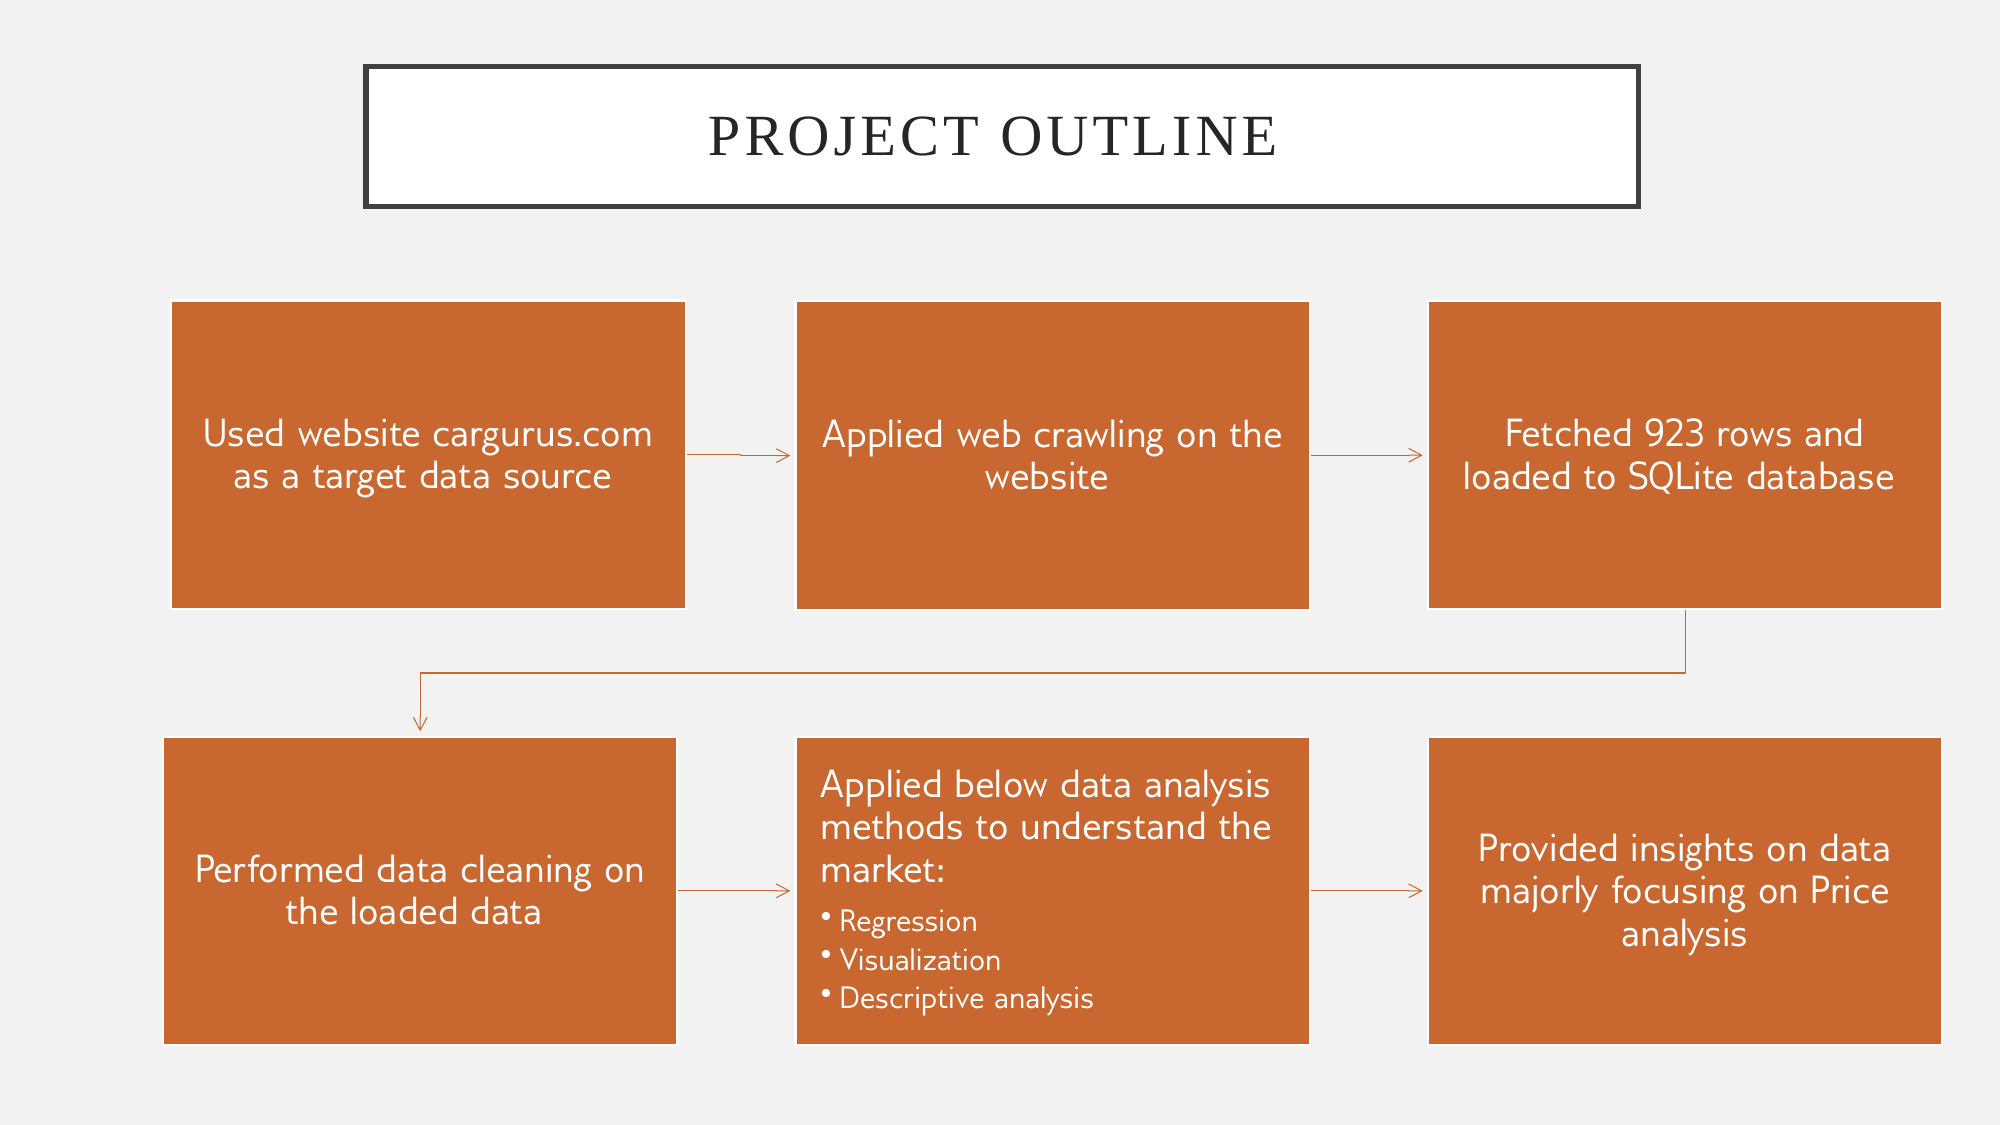

# PROJECT OUTLINE

Used website cargurus.com as a target data source

Applied web crawling on the website

Fetched 923 rows and loaded to SQLite database

Performed data cleaning on the loaded data

Applied below data analysis methods to understand the market:
Regression
Visualization
Descriptive analysis
Provided insights on data majorly focusing on Price analysis